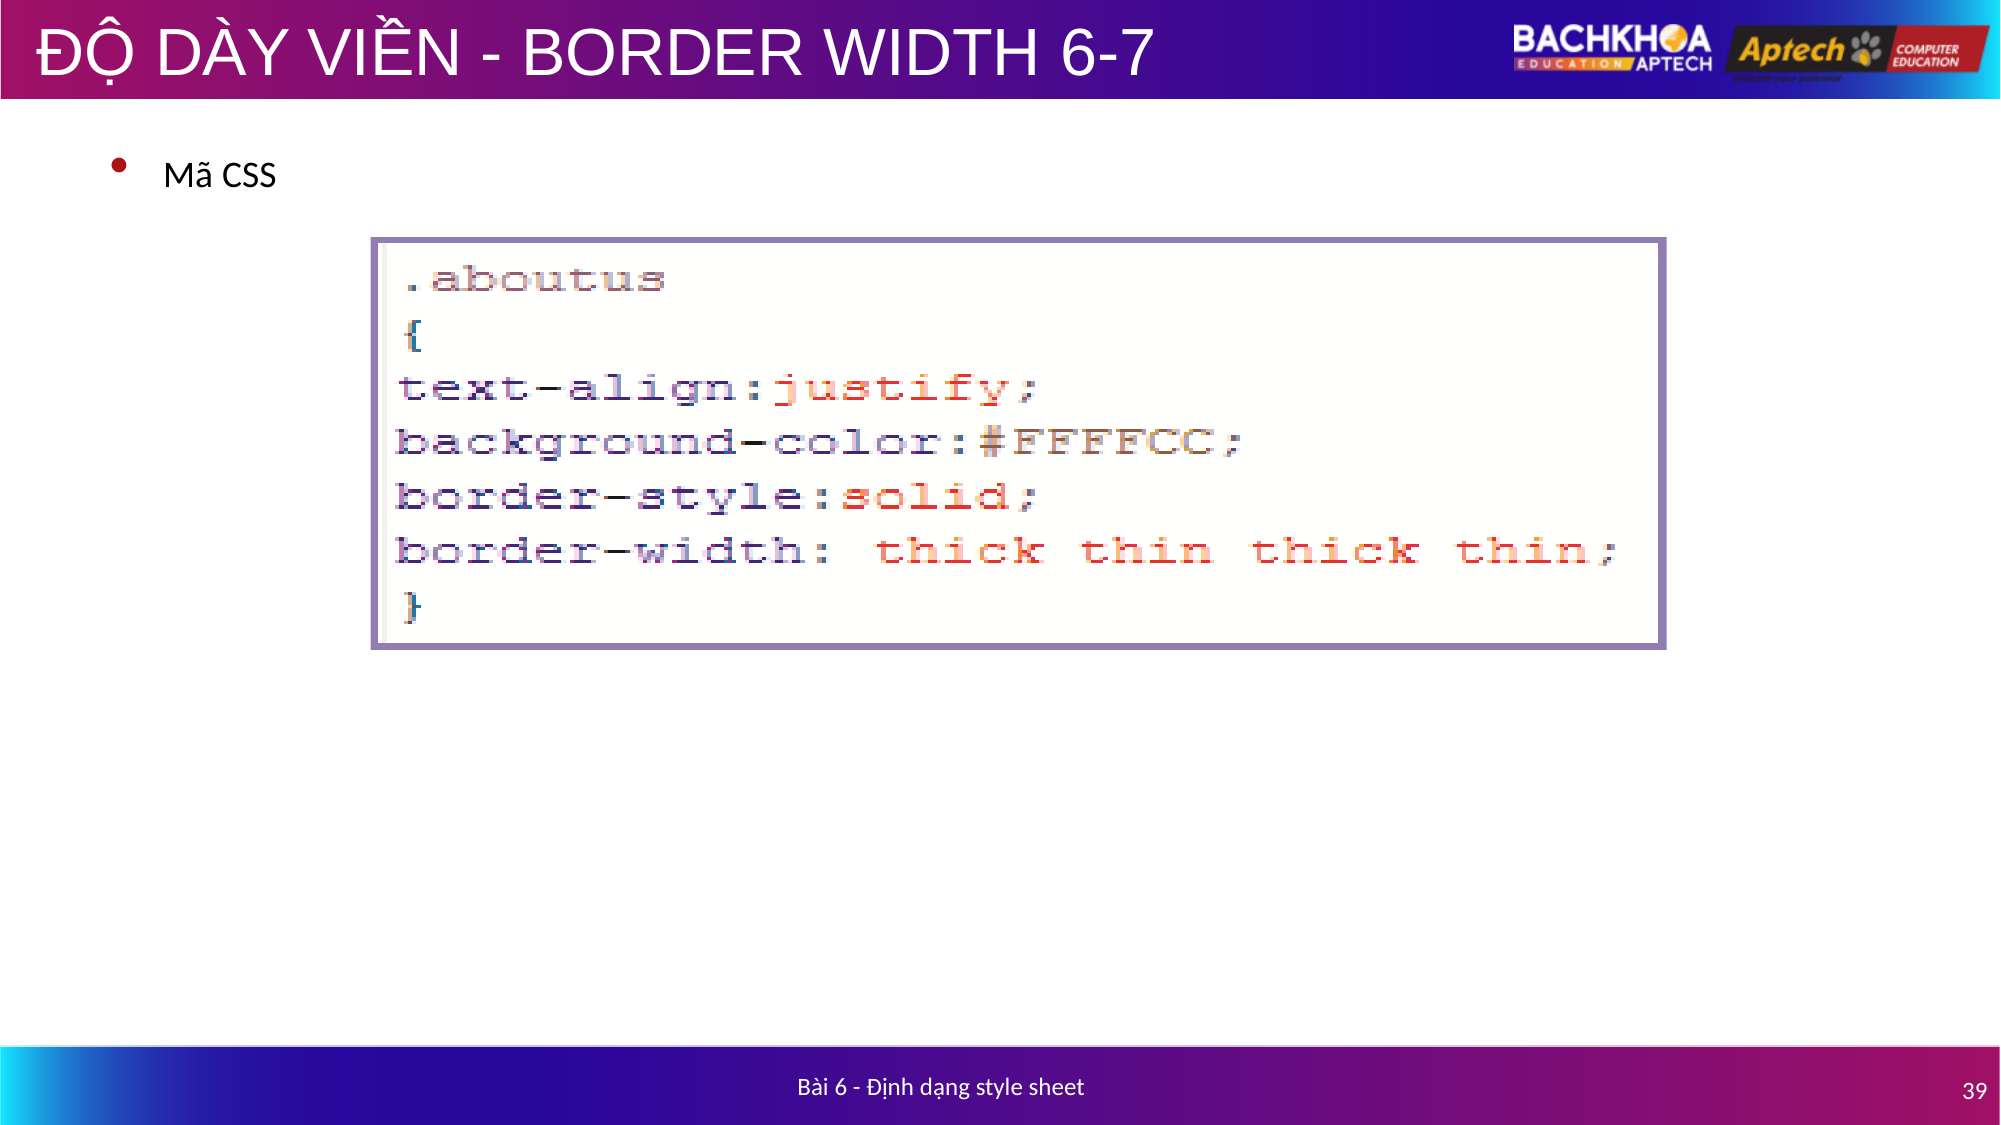

# ĐỘ DÀY VIỀN - BORDER WIDTH 6-7
Mã CSS

Bài 6 - Định dạng style sheet
39